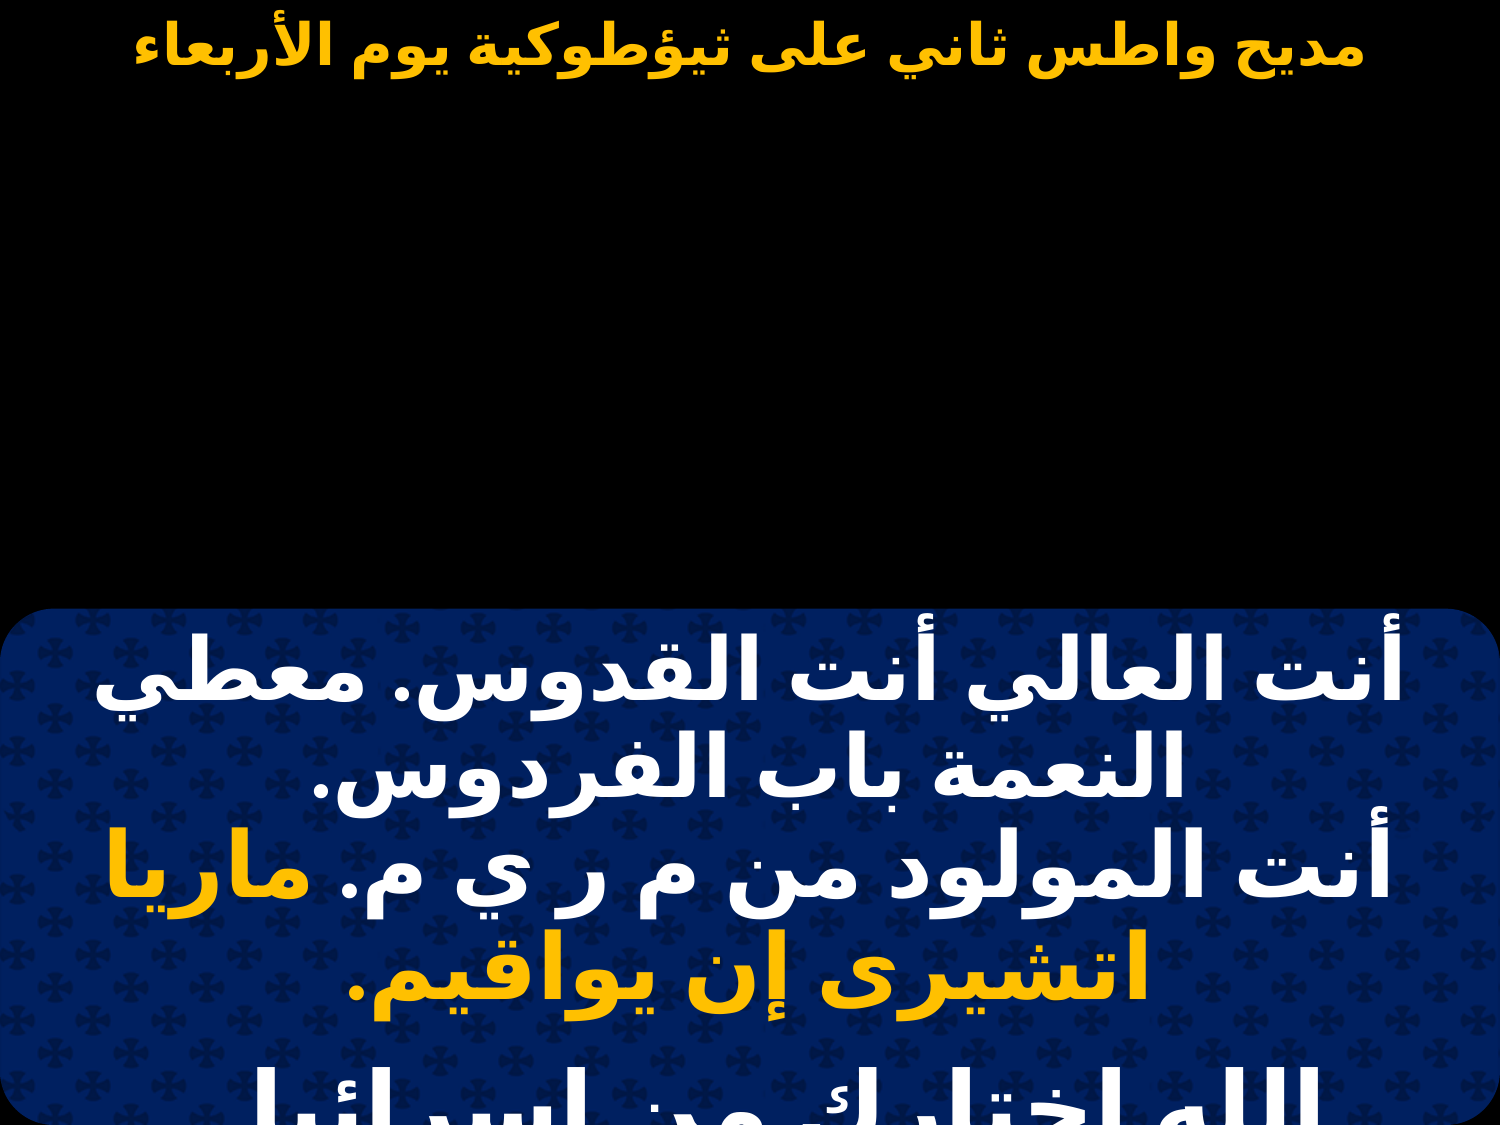

#
| أنت العالي أنت القدوس. معطي النعمة باب الفردوس. أنت المولود من م ر ي م. ماريا اتشيرى إن يواقيم. |
| --- |
|  |
| الله اختارك من إسرائيل. وأرسل لك جبرائيل. كلمته في أحشاك يقيم. ماريا اتشيرى إن يواقيم. |